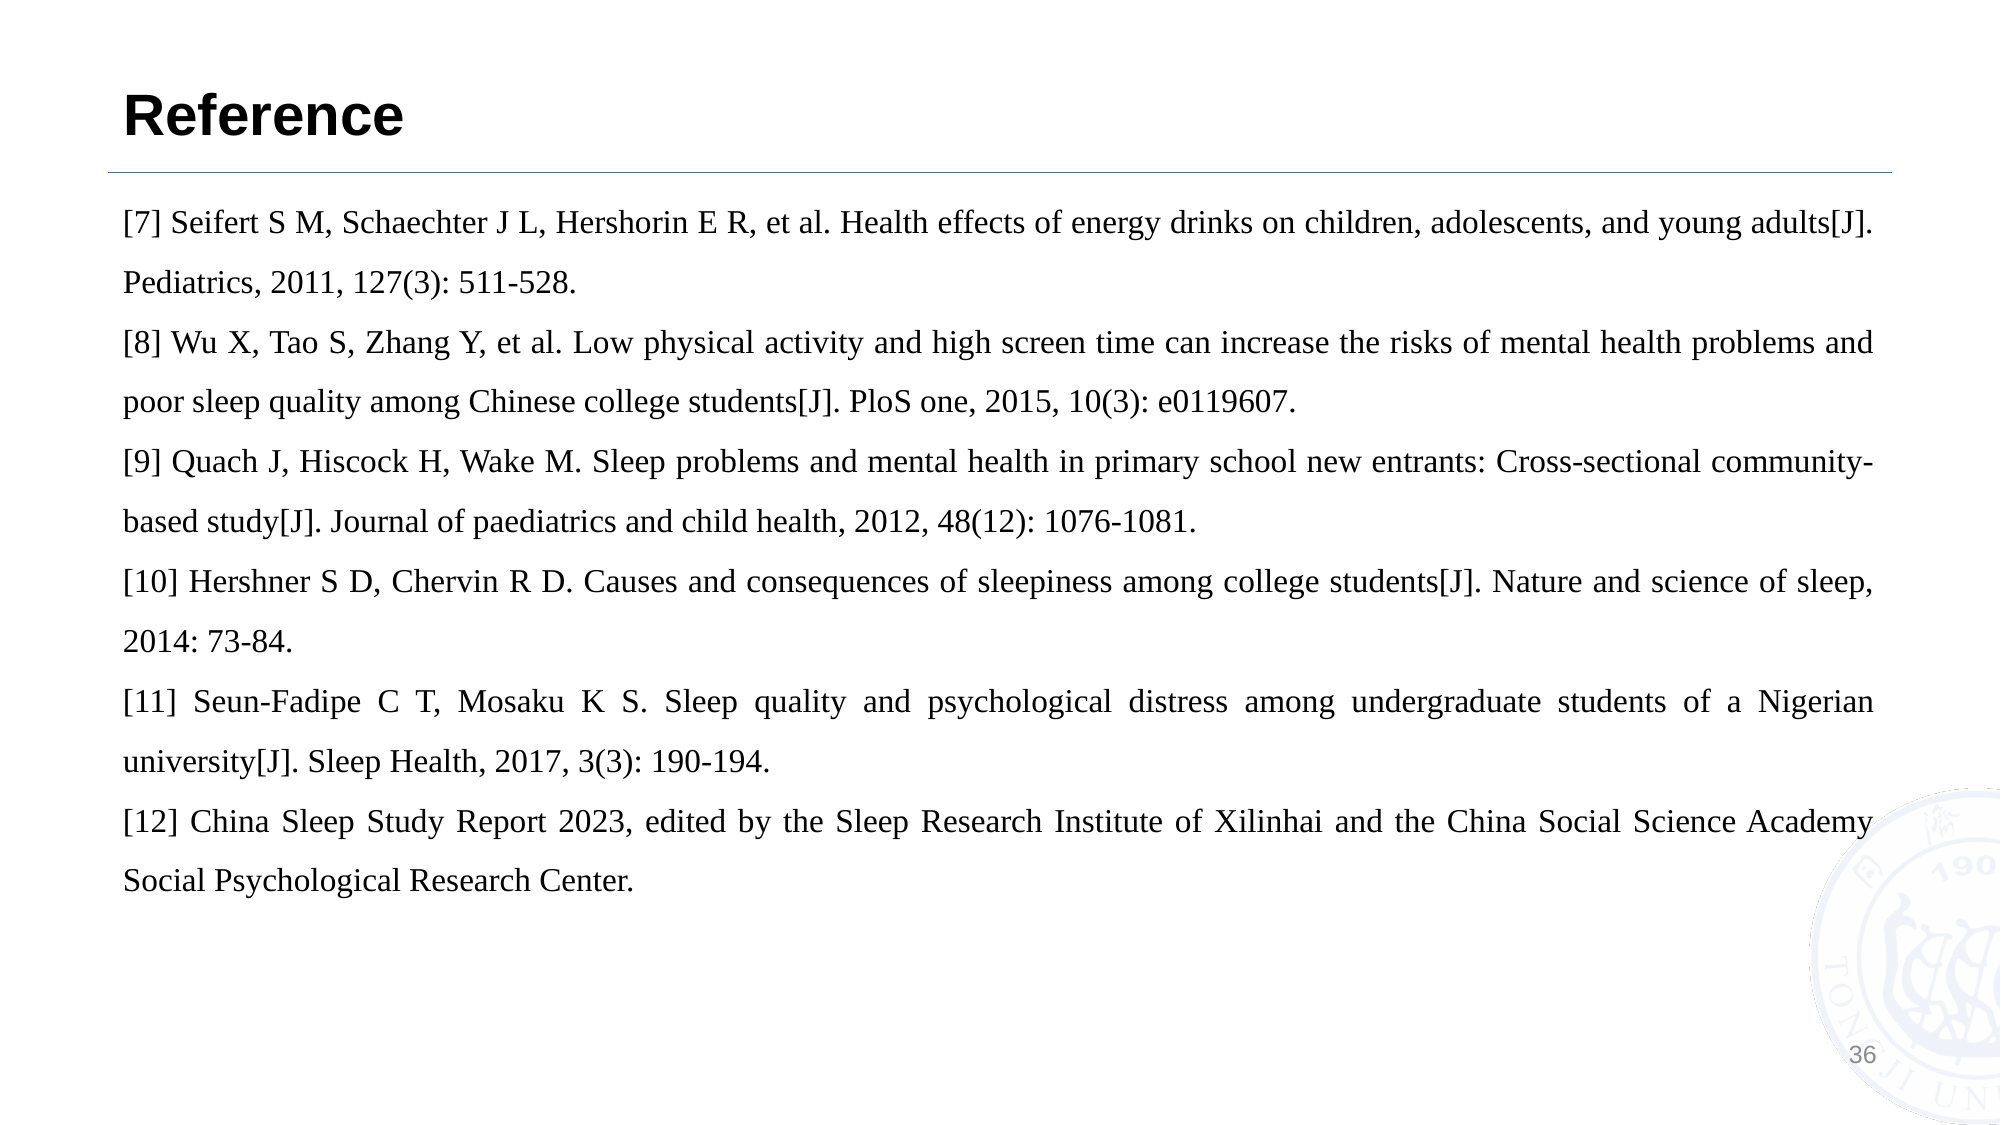

# Reference
[7] Seifert S M, Schaechter J L, Hershorin E R, et al. Health effects of energy drinks on children, adolescents, and young adults[J]. Pediatrics, 2011, 127(3): 511-528.
[8] Wu X, Tao S, Zhang Y, et al. Low physical activity and high screen time can increase the risks of mental health problems and poor sleep quality among Chinese college students[J]. PloS one, 2015, 10(3): e0119607.
[9] Quach J, Hiscock H, Wake M. Sleep problems and mental health in primary school new entrants: Cross‐sectional community‐based study[J]. Journal of paediatrics and child health, 2012, 48(12): 1076-1081.
[10] Hershner S D, Chervin R D. Causes and consequences of sleepiness among college students[J]. Nature and science of sleep, 2014: 73-84.
[11] Seun-Fadipe C T, Mosaku K S. Sleep quality and psychological distress among undergraduate students of a Nigerian university[J]. Sleep Health, 2017, 3(3): 190-194.
[12] China Sleep Study Report 2023, edited by the Sleep Research Institute of Xilinhai and the China Social Science Academy Social Psychological Research Center.
36